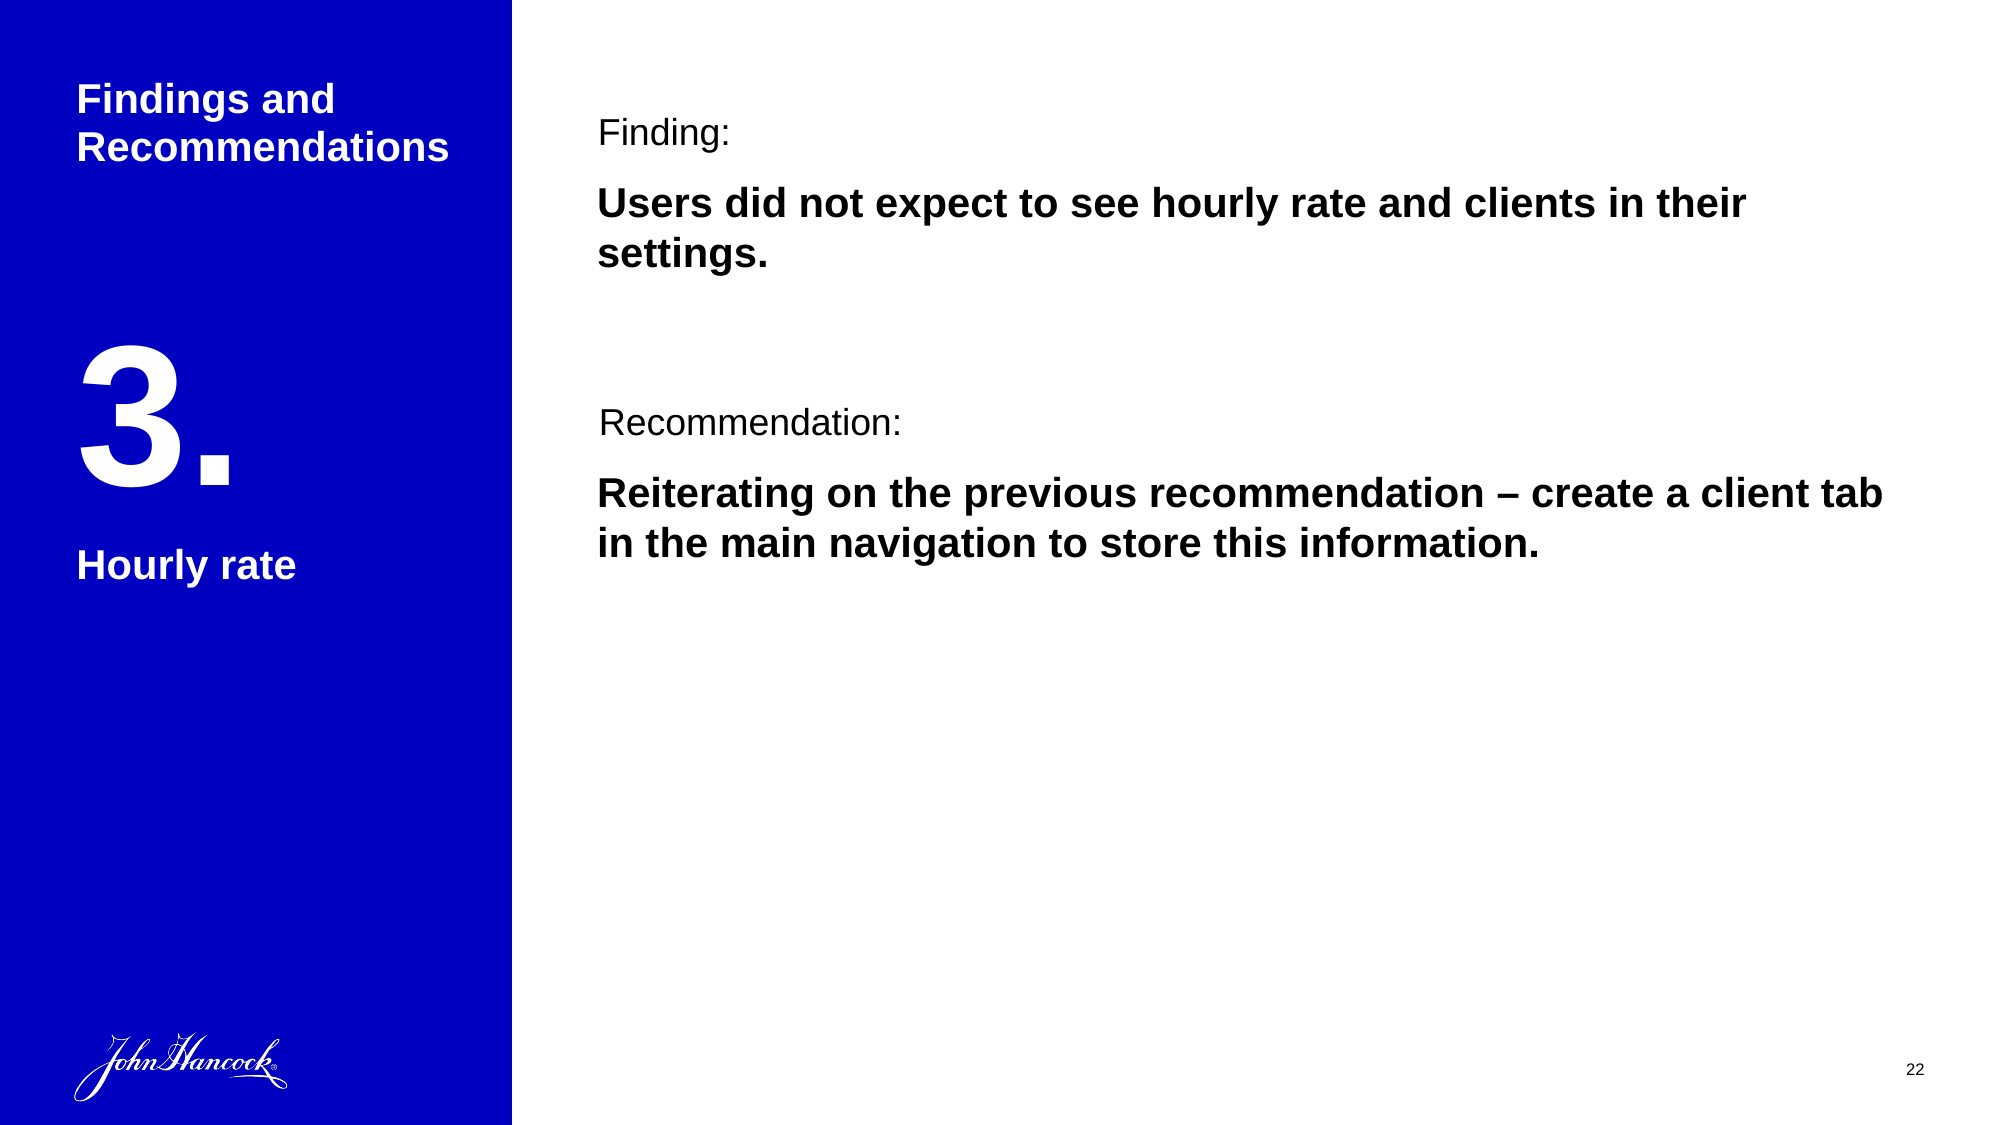

# Findings and Recommendations
Finding:
Users did not expect to see hourly rate and clients in their settings.
3.
Recommendation:
Reiterating on the previous recommendation – create a client tab in the main navigation to store this information.
Hourly rate
22